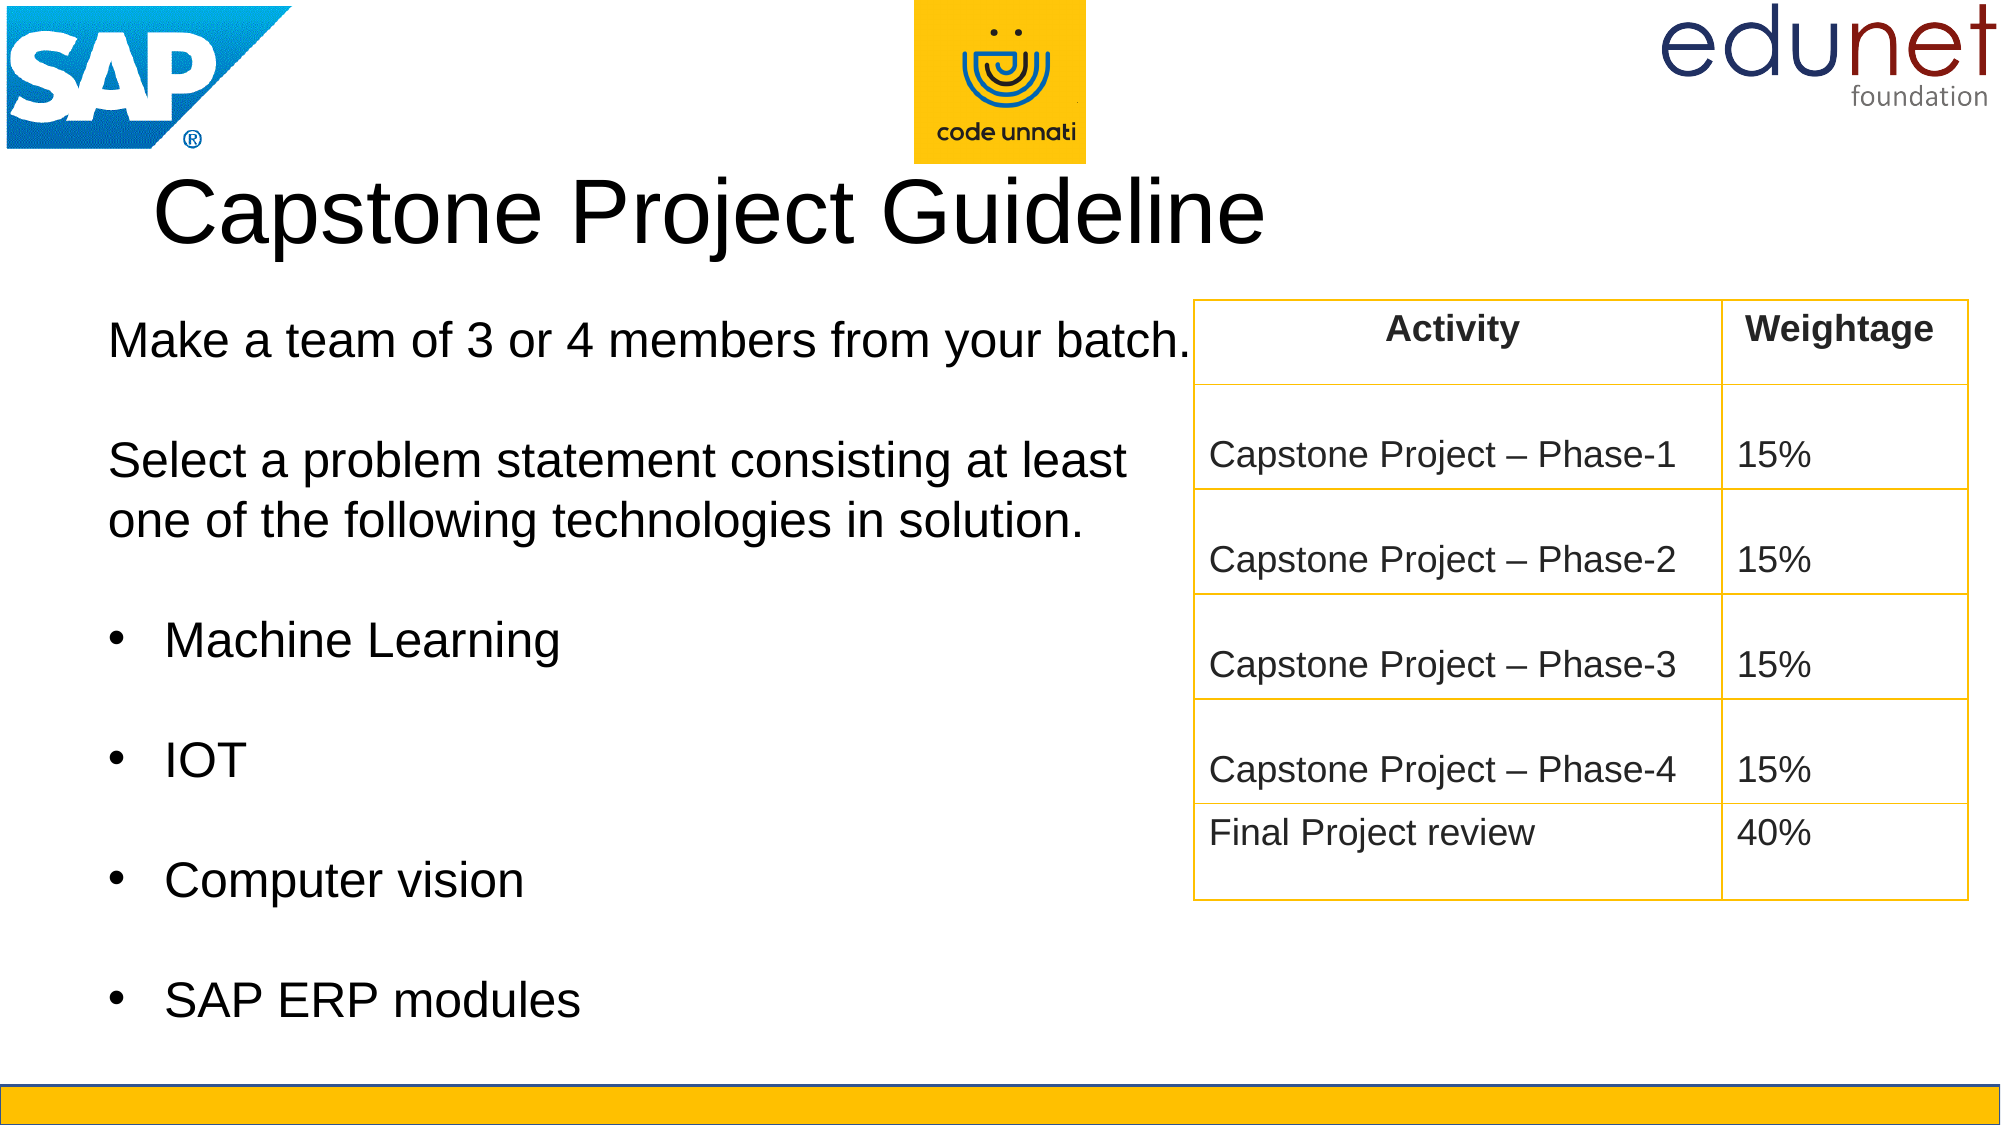

# Capstone Project Guideline
Make a team of 3 or 4 members from your batch.

Select a problem statement consisting at least one of the following technologies in solution.

Machine Learning

IOT

Computer vision

SAP ERP modules
| Activity | Weightage |
| --- | --- |
| Capstone Project – Phase-1 | 15% |
| Capstone Project – Phase-2 | 15% |
| Capstone Project – Phase-3 | 15% |
| Capstone Project – Phase-4 | 15% |
| Final Project review | 40% |